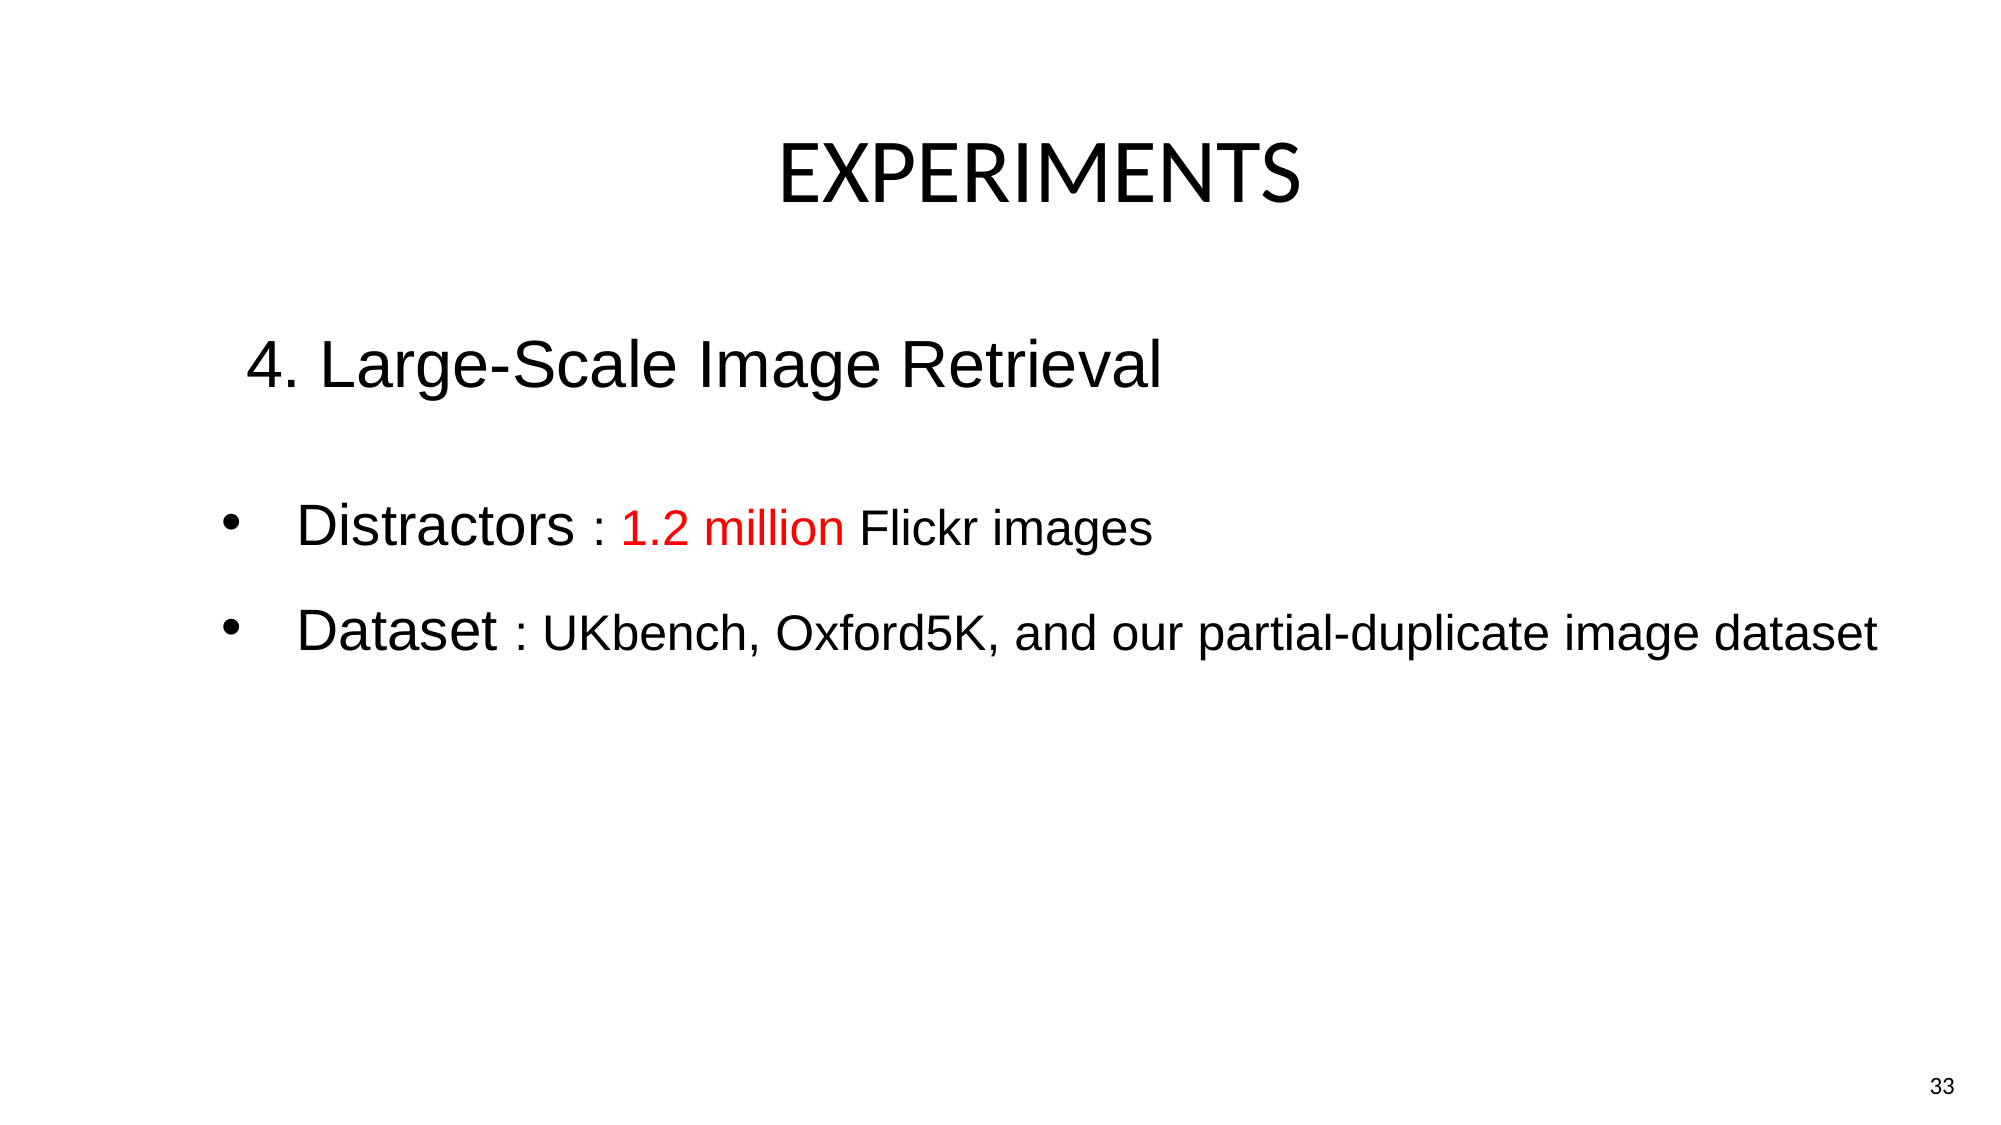

# EXPERIMENTS
4. Large-Scale Image Retrieval
Distractors : 1.2 million Flickr images
Dataset : UKbench, Oxford5K, and our partial-duplicate image dataset
33